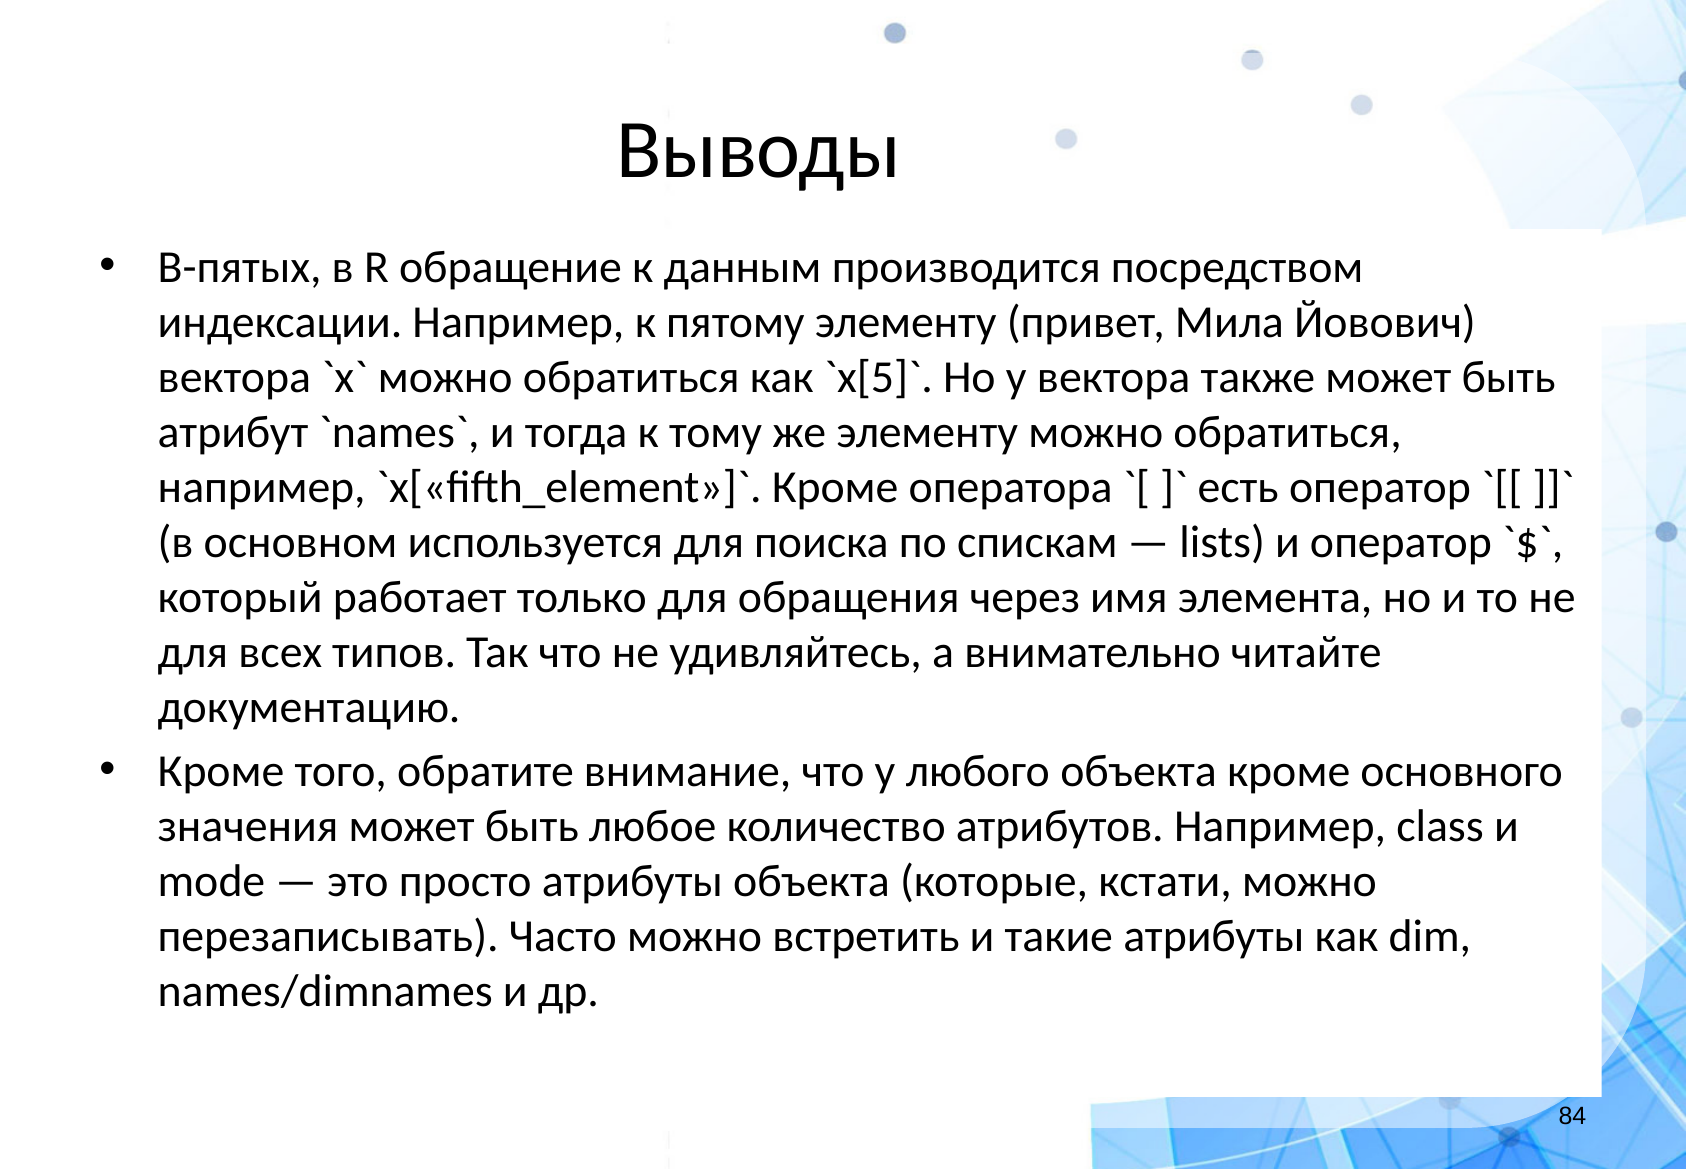

Выводы

В-пятых, в R обращение к данным производится посредством индексации. Например, к пятому элементу (привет, Мила Йовович) вектора `x` можно обратиться как `x[5]`. Но у вектора также может быть атрибут `names`, и тогда к тому же элементу можно обратиться, например, `x[«fifth_element»]`. Кроме оператора `[ ]` есть оператор `[[ ]]` (в основном используется для поиска по спискам — lists) и оператор `$`, который работает только для обращения через имя элемента, но и то не для всех типов. Так что не удивляйтесь, а внимательно читайте документацию.
Кроме того, обратите внимание, что у любого объекта кроме основного значения может быть любое количество атрибутов. Например, class и mode — это просто атрибуты объекта (которые, кстати, можно перезаписывать). Часто можно встретить и такие атрибуты как dim, names/dimnames и др.
84